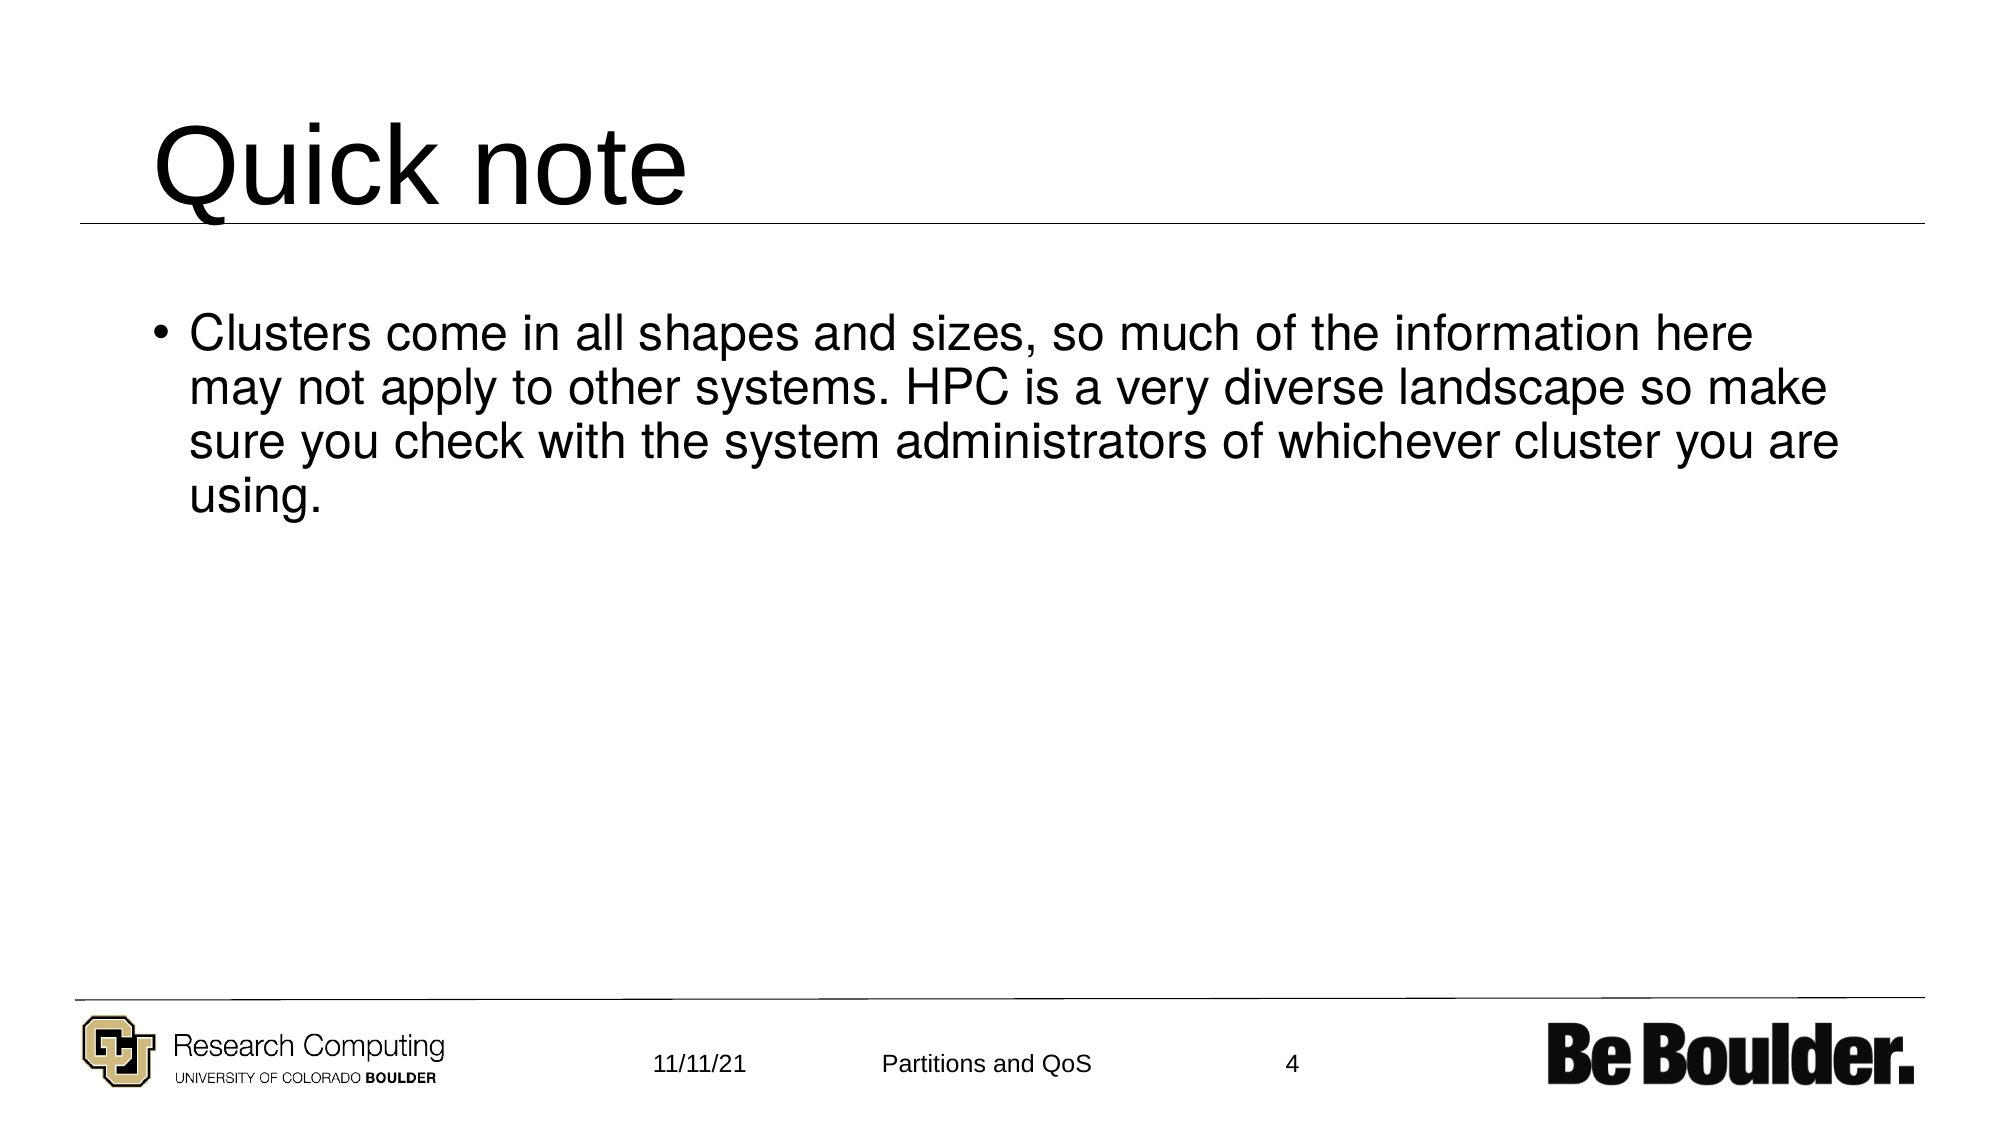

# Quick note
Clusters come in all shapes and sizes, so much of the information here may not apply to other systems. HPC is a very diverse landscape so make sure you check with the system administrators of whichever cluster you are using.
11/11/21
4
Partitions and QoS